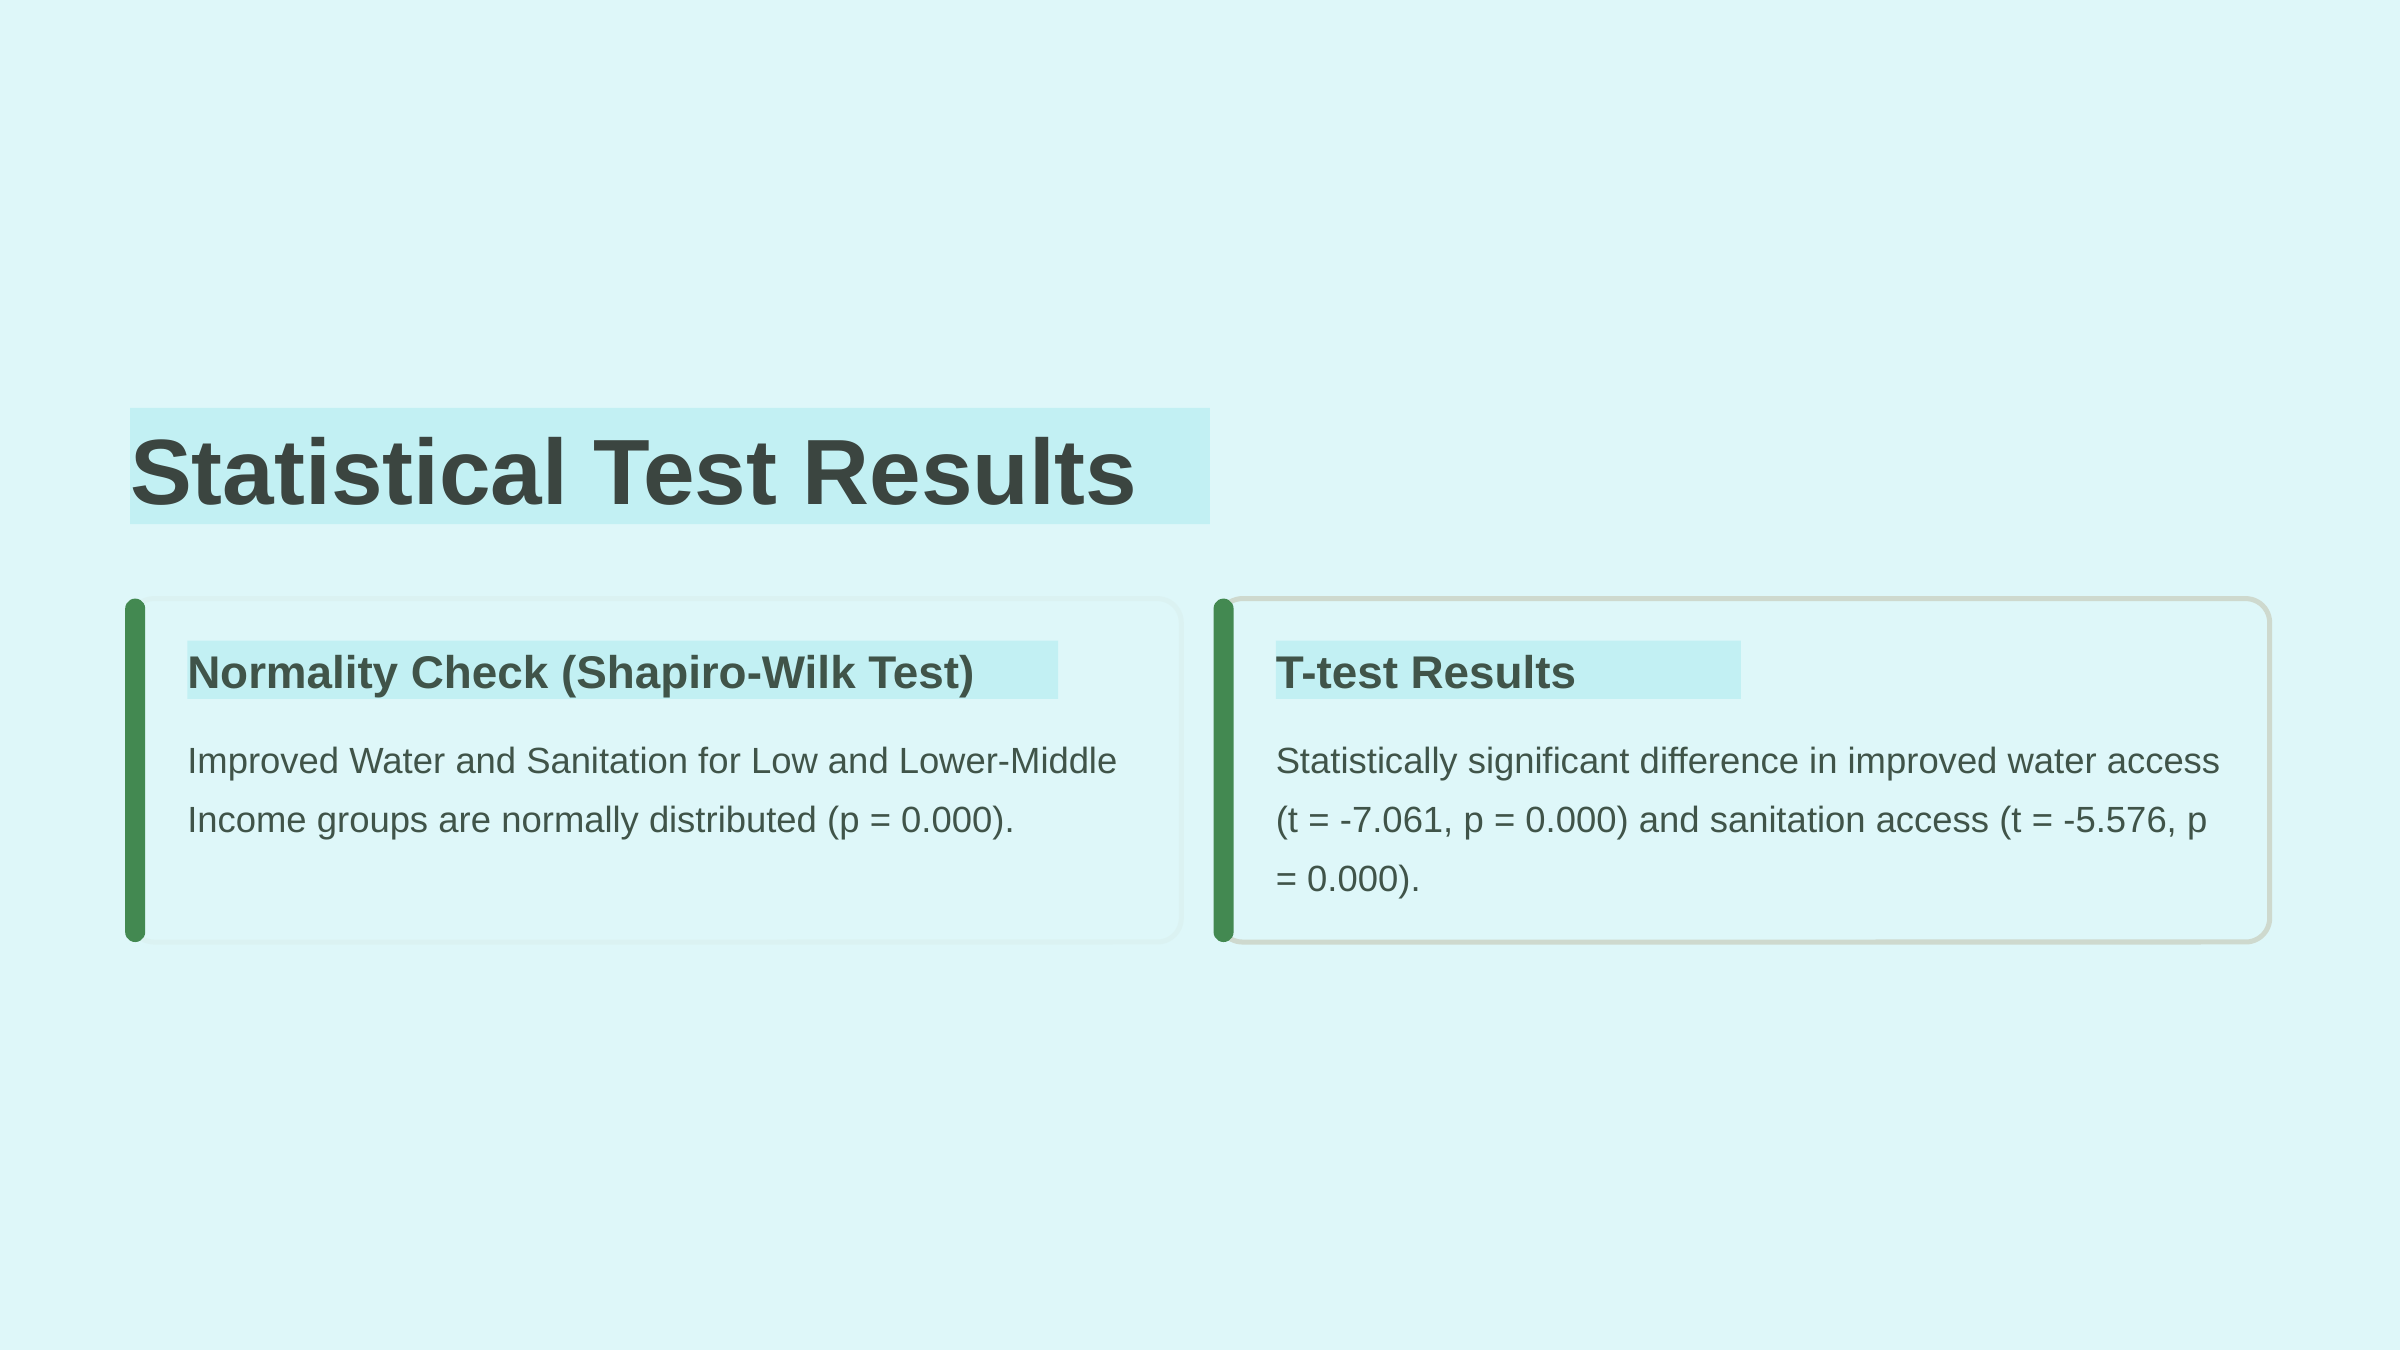

Statistical Test Results

Normality Check (Shapiro-Wilk Test)
T-test Results
Improved Water and Sanitation for Low and Lower-Middle Income groups are normally distributed (p = 0.000).
Statistically significant difference in improved water access (t = -7.061, p = 0.000) and sanitation access (t = -5.576, p = 0.000).